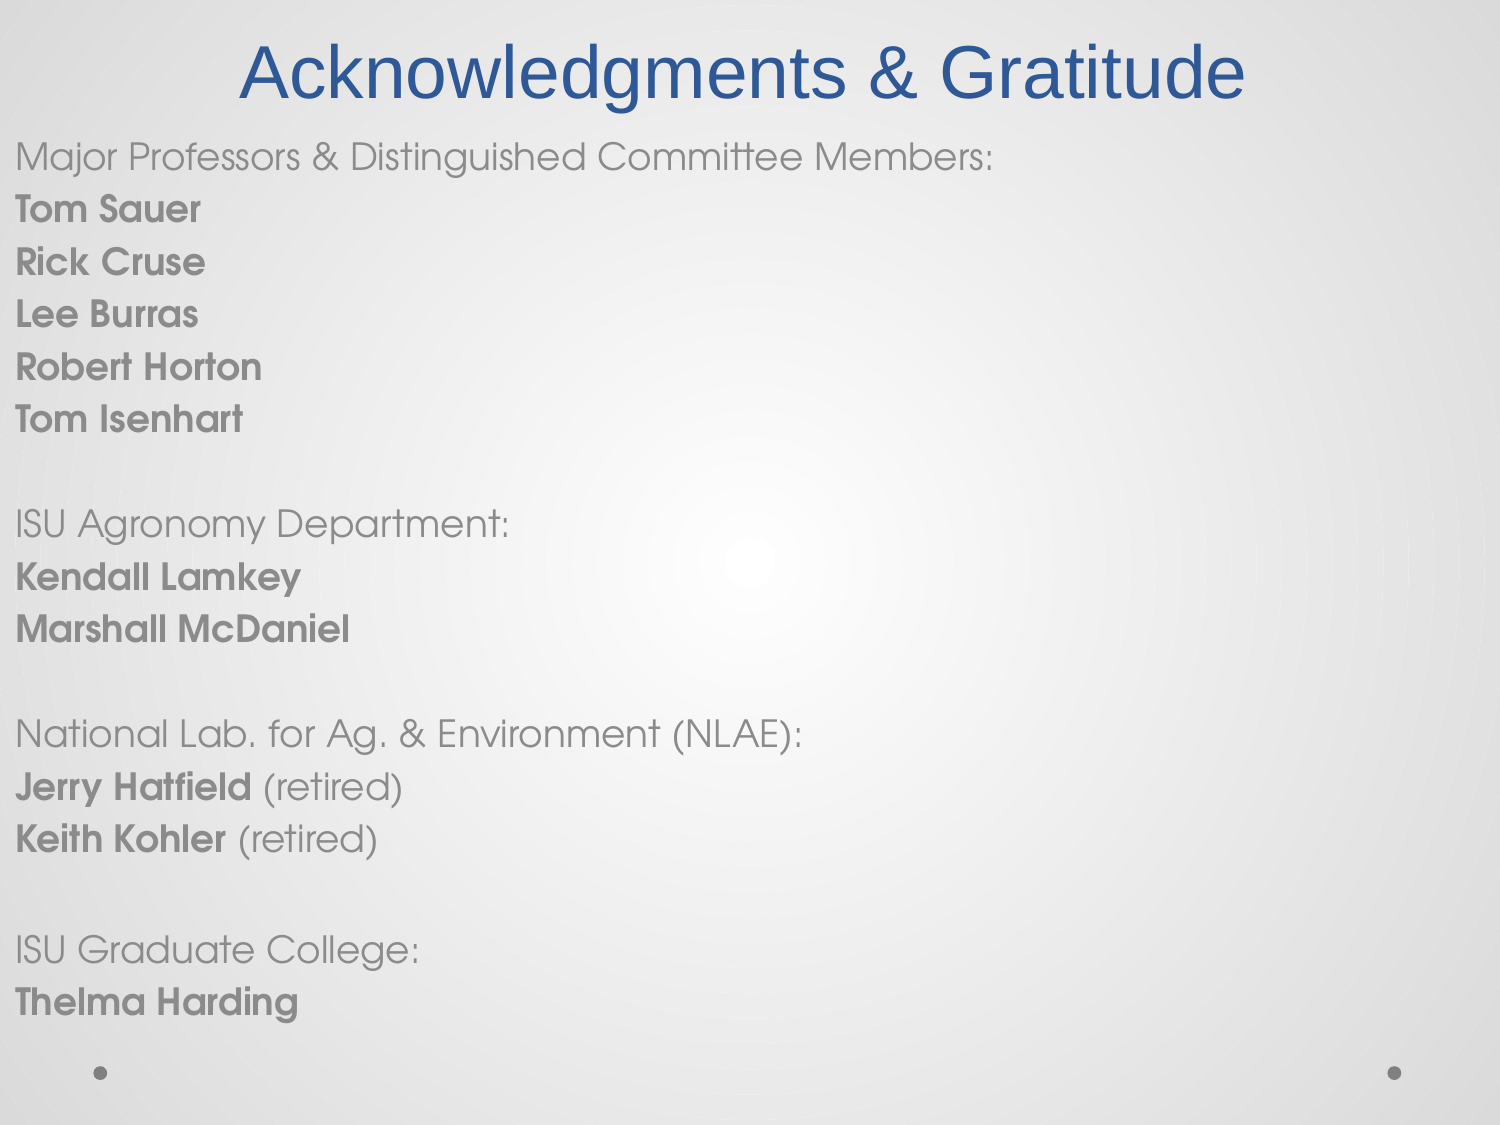

# Acknowledgments & Gratitude
Major Professors & Distinguished Committee Members:
Tom Sauer
Rick Cruse
Lee Burras
Robert Horton
Tom Isenhart

ISU Agronomy Department:
Kendall Lamkey
Marshall McDaniel

National Lab. for Ag. & Environment (NLAE):
Jerry Hatfield (retired)
Keith Kohler (retired)

ISU Graduate College:
Thelma Harding